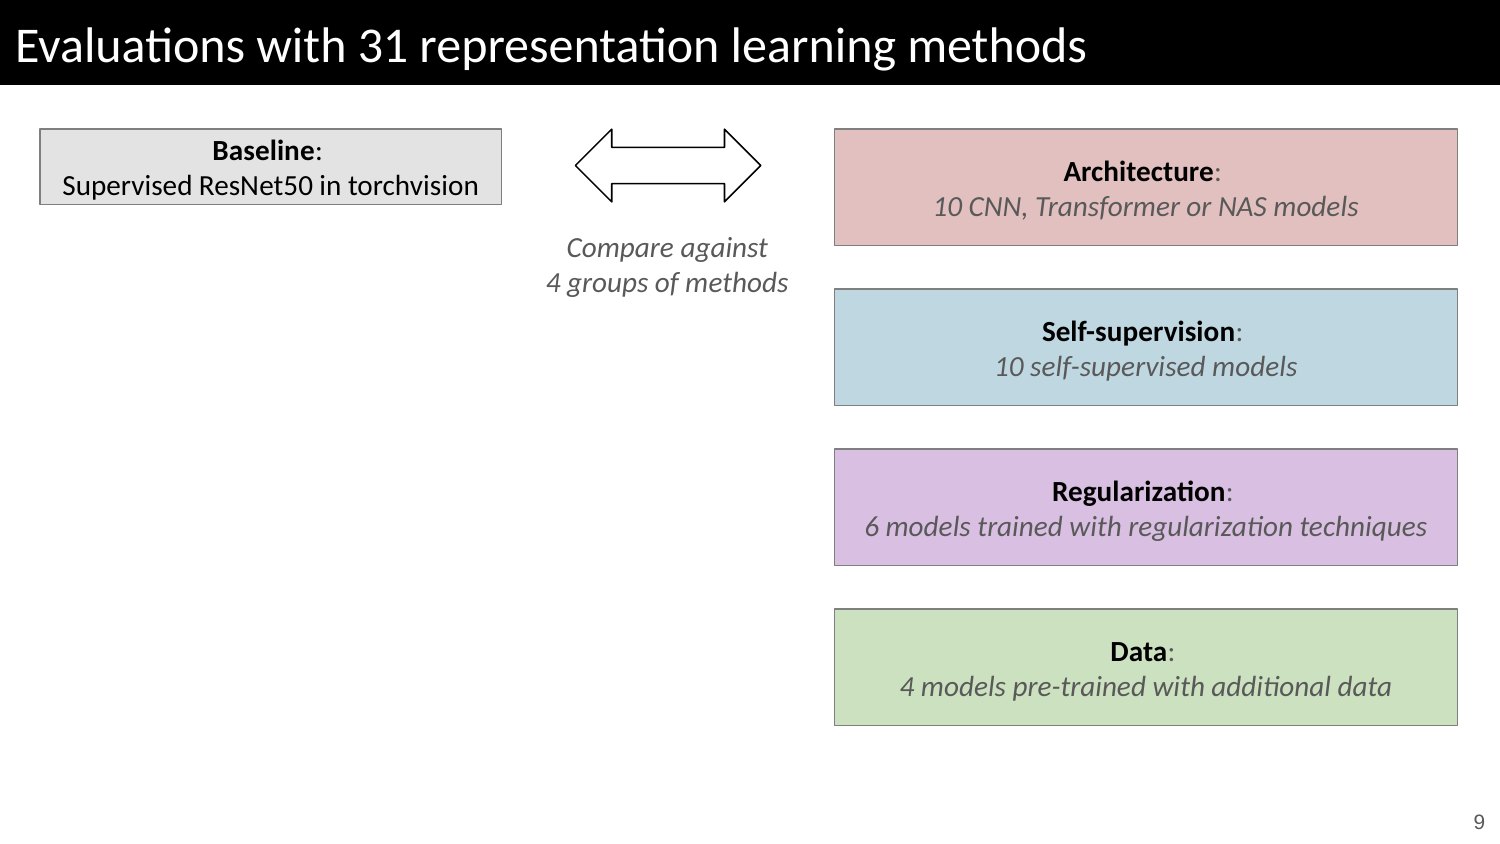

# Evaluations with 31 representation learning methods
Baseline:
Supervised ResNet50 in torchvision

Compare against
4 groups of methods
Architecture:
10 CNN, Transformer or NAS models
Self-supervision:
10 self-supervised models
Regularization:
6 models trained with regularization techniques
Data:
4 models pre-trained with additional data
9